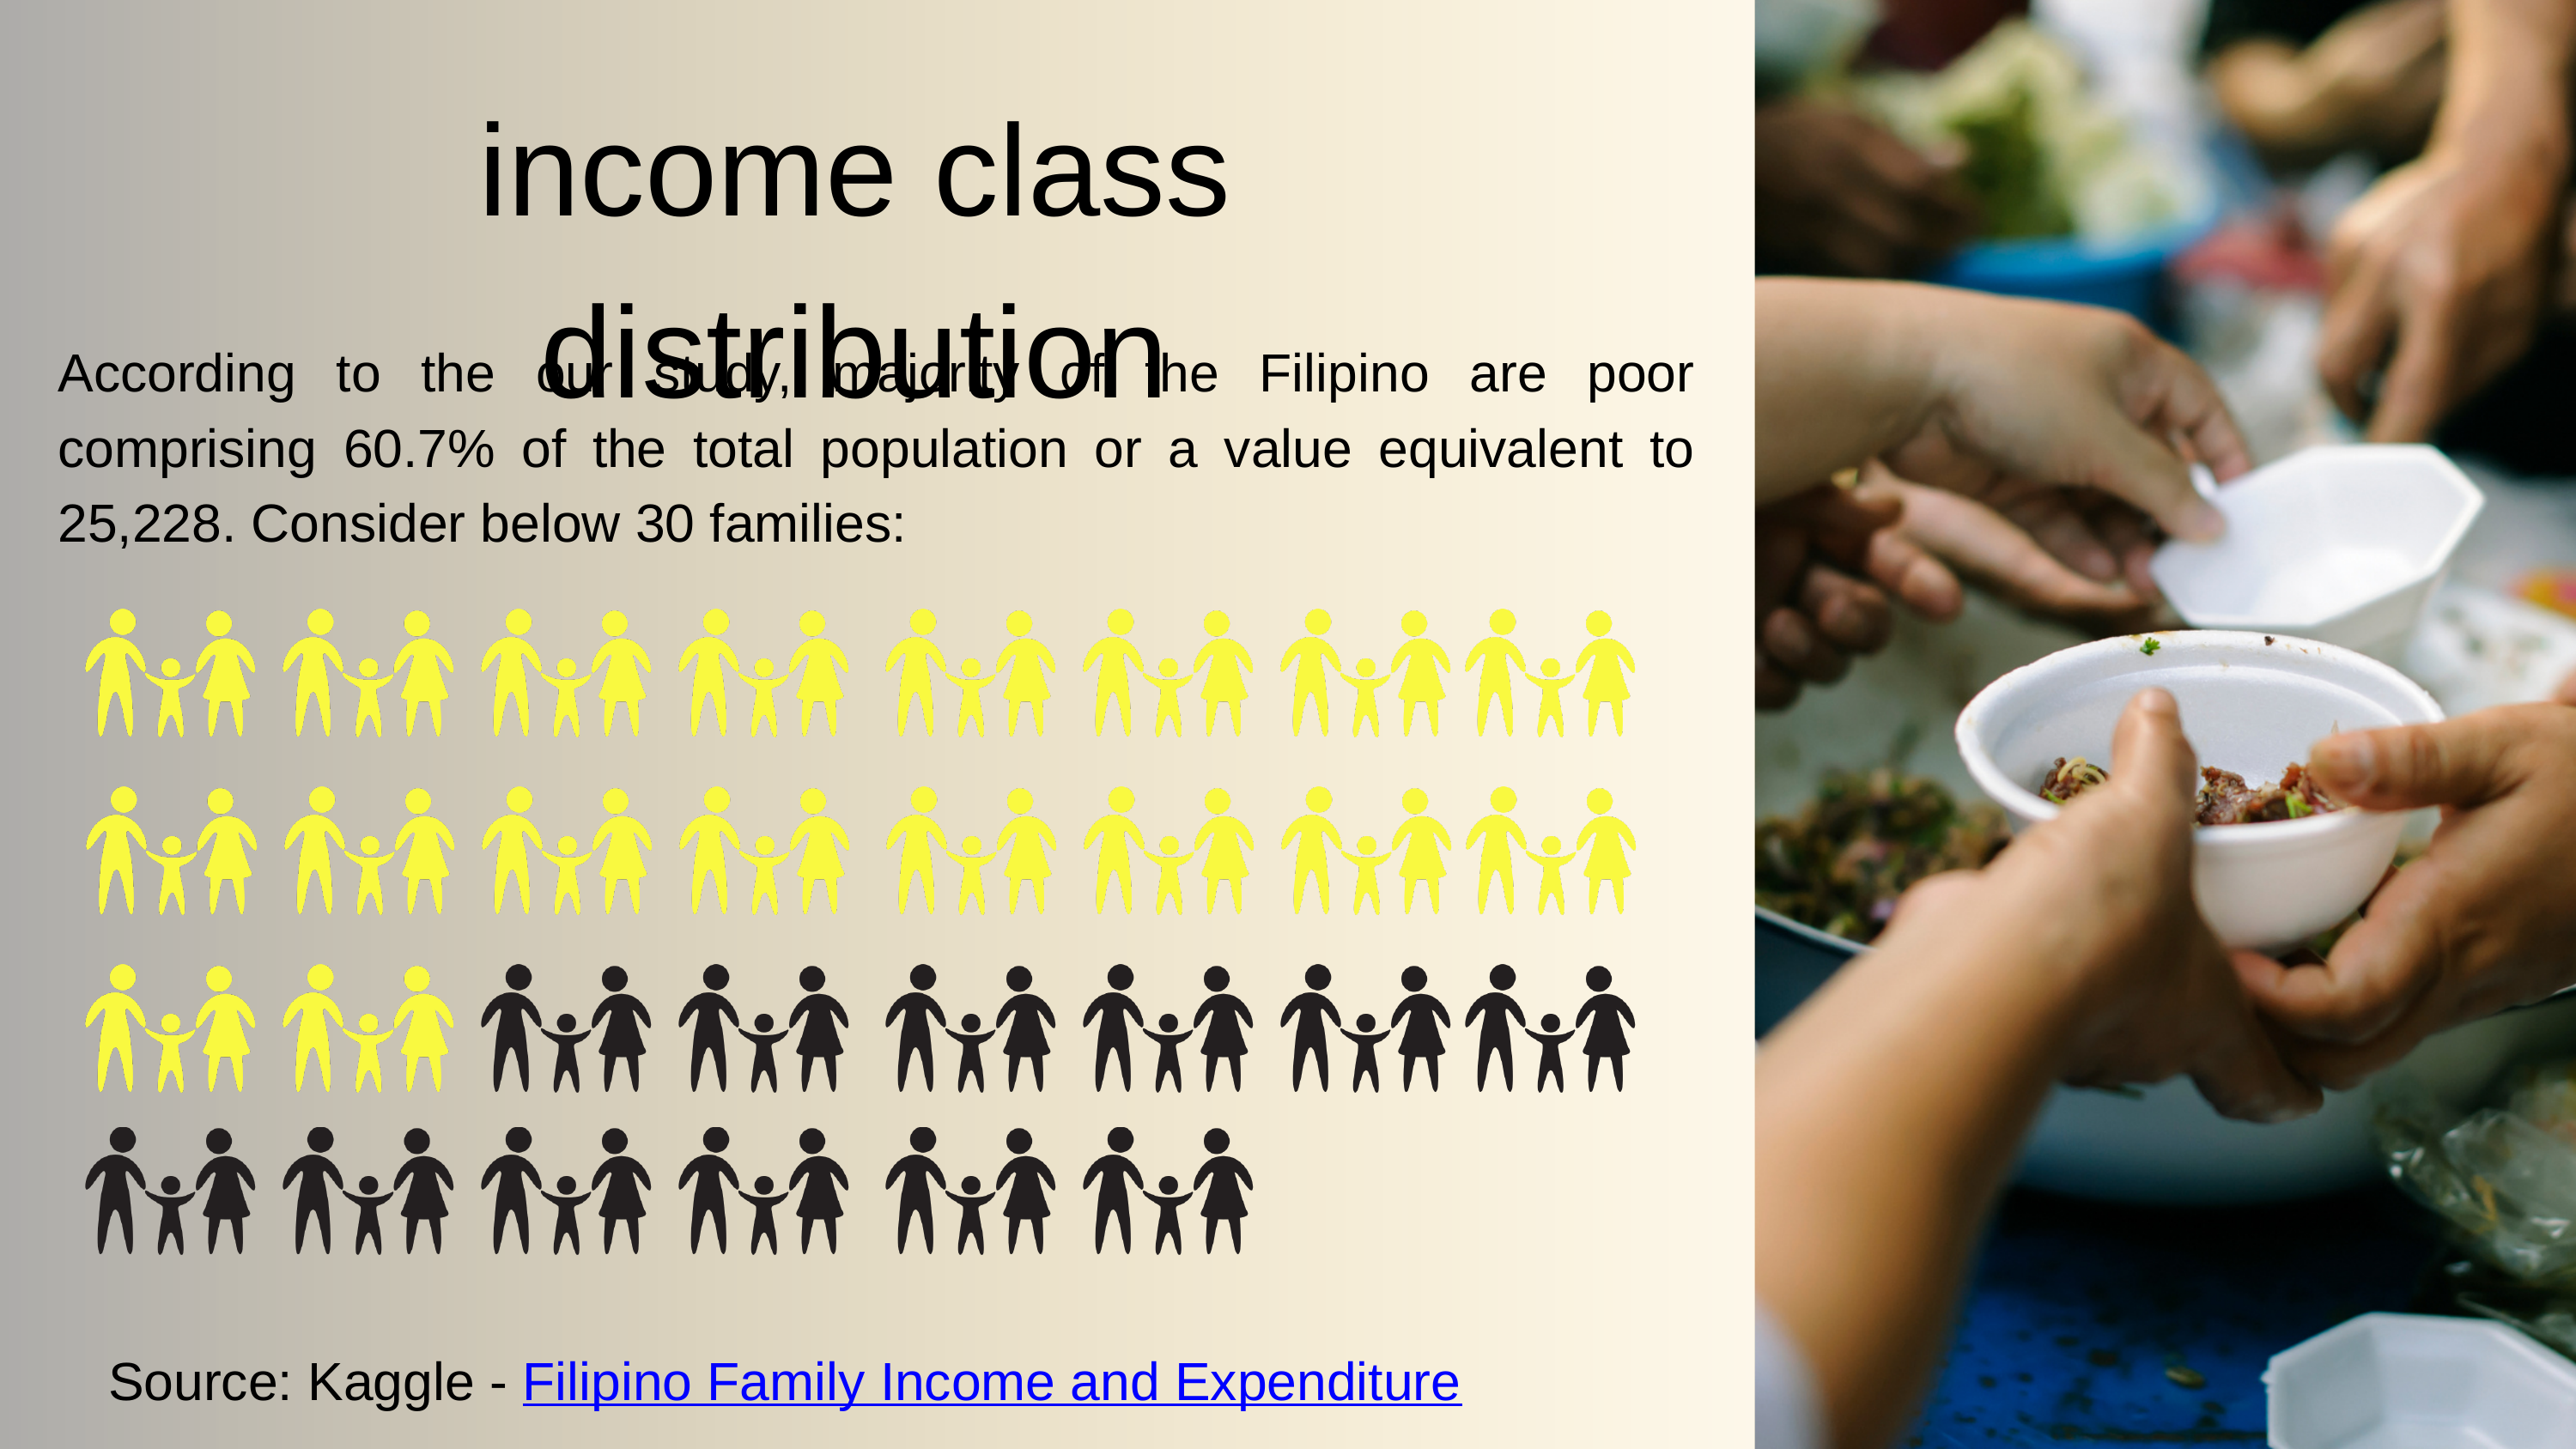

income class distribution
According to the our study, majority of the Filipino are poor comprising 60.7% of the total population or a value equivalent to 25,228. Consider below 30 families:

Source: Kaggle - Filipino Family Income and Expenditure